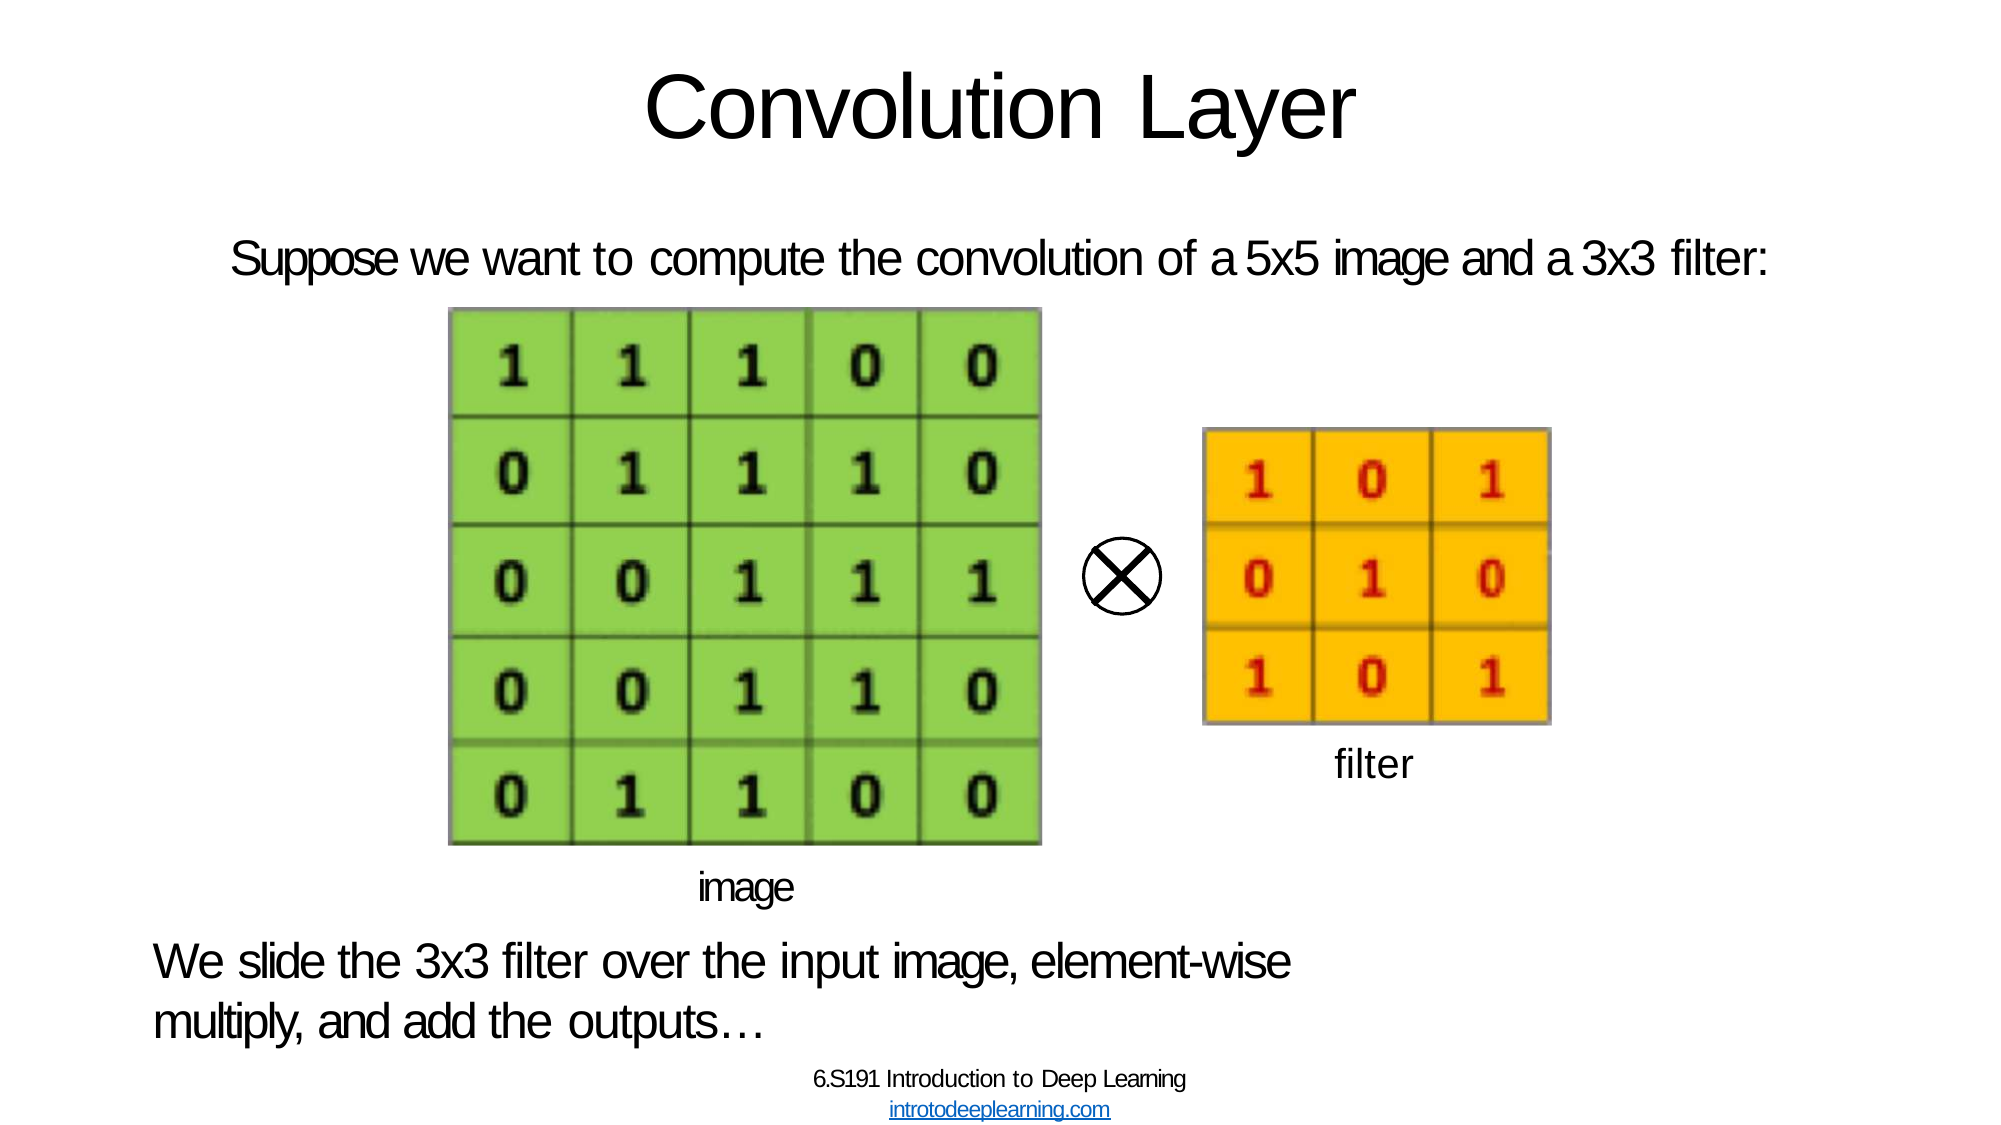

# Convolution Layer
Suppose we want to compute the convolution of a 5x5 image and a 3x3 filter:

filter

image
We slide the 3x3 filter over the input image, element-wise multiply, and add the outputs…
6.S191 Introduction to Deep Learning
introtodeeplearning.com